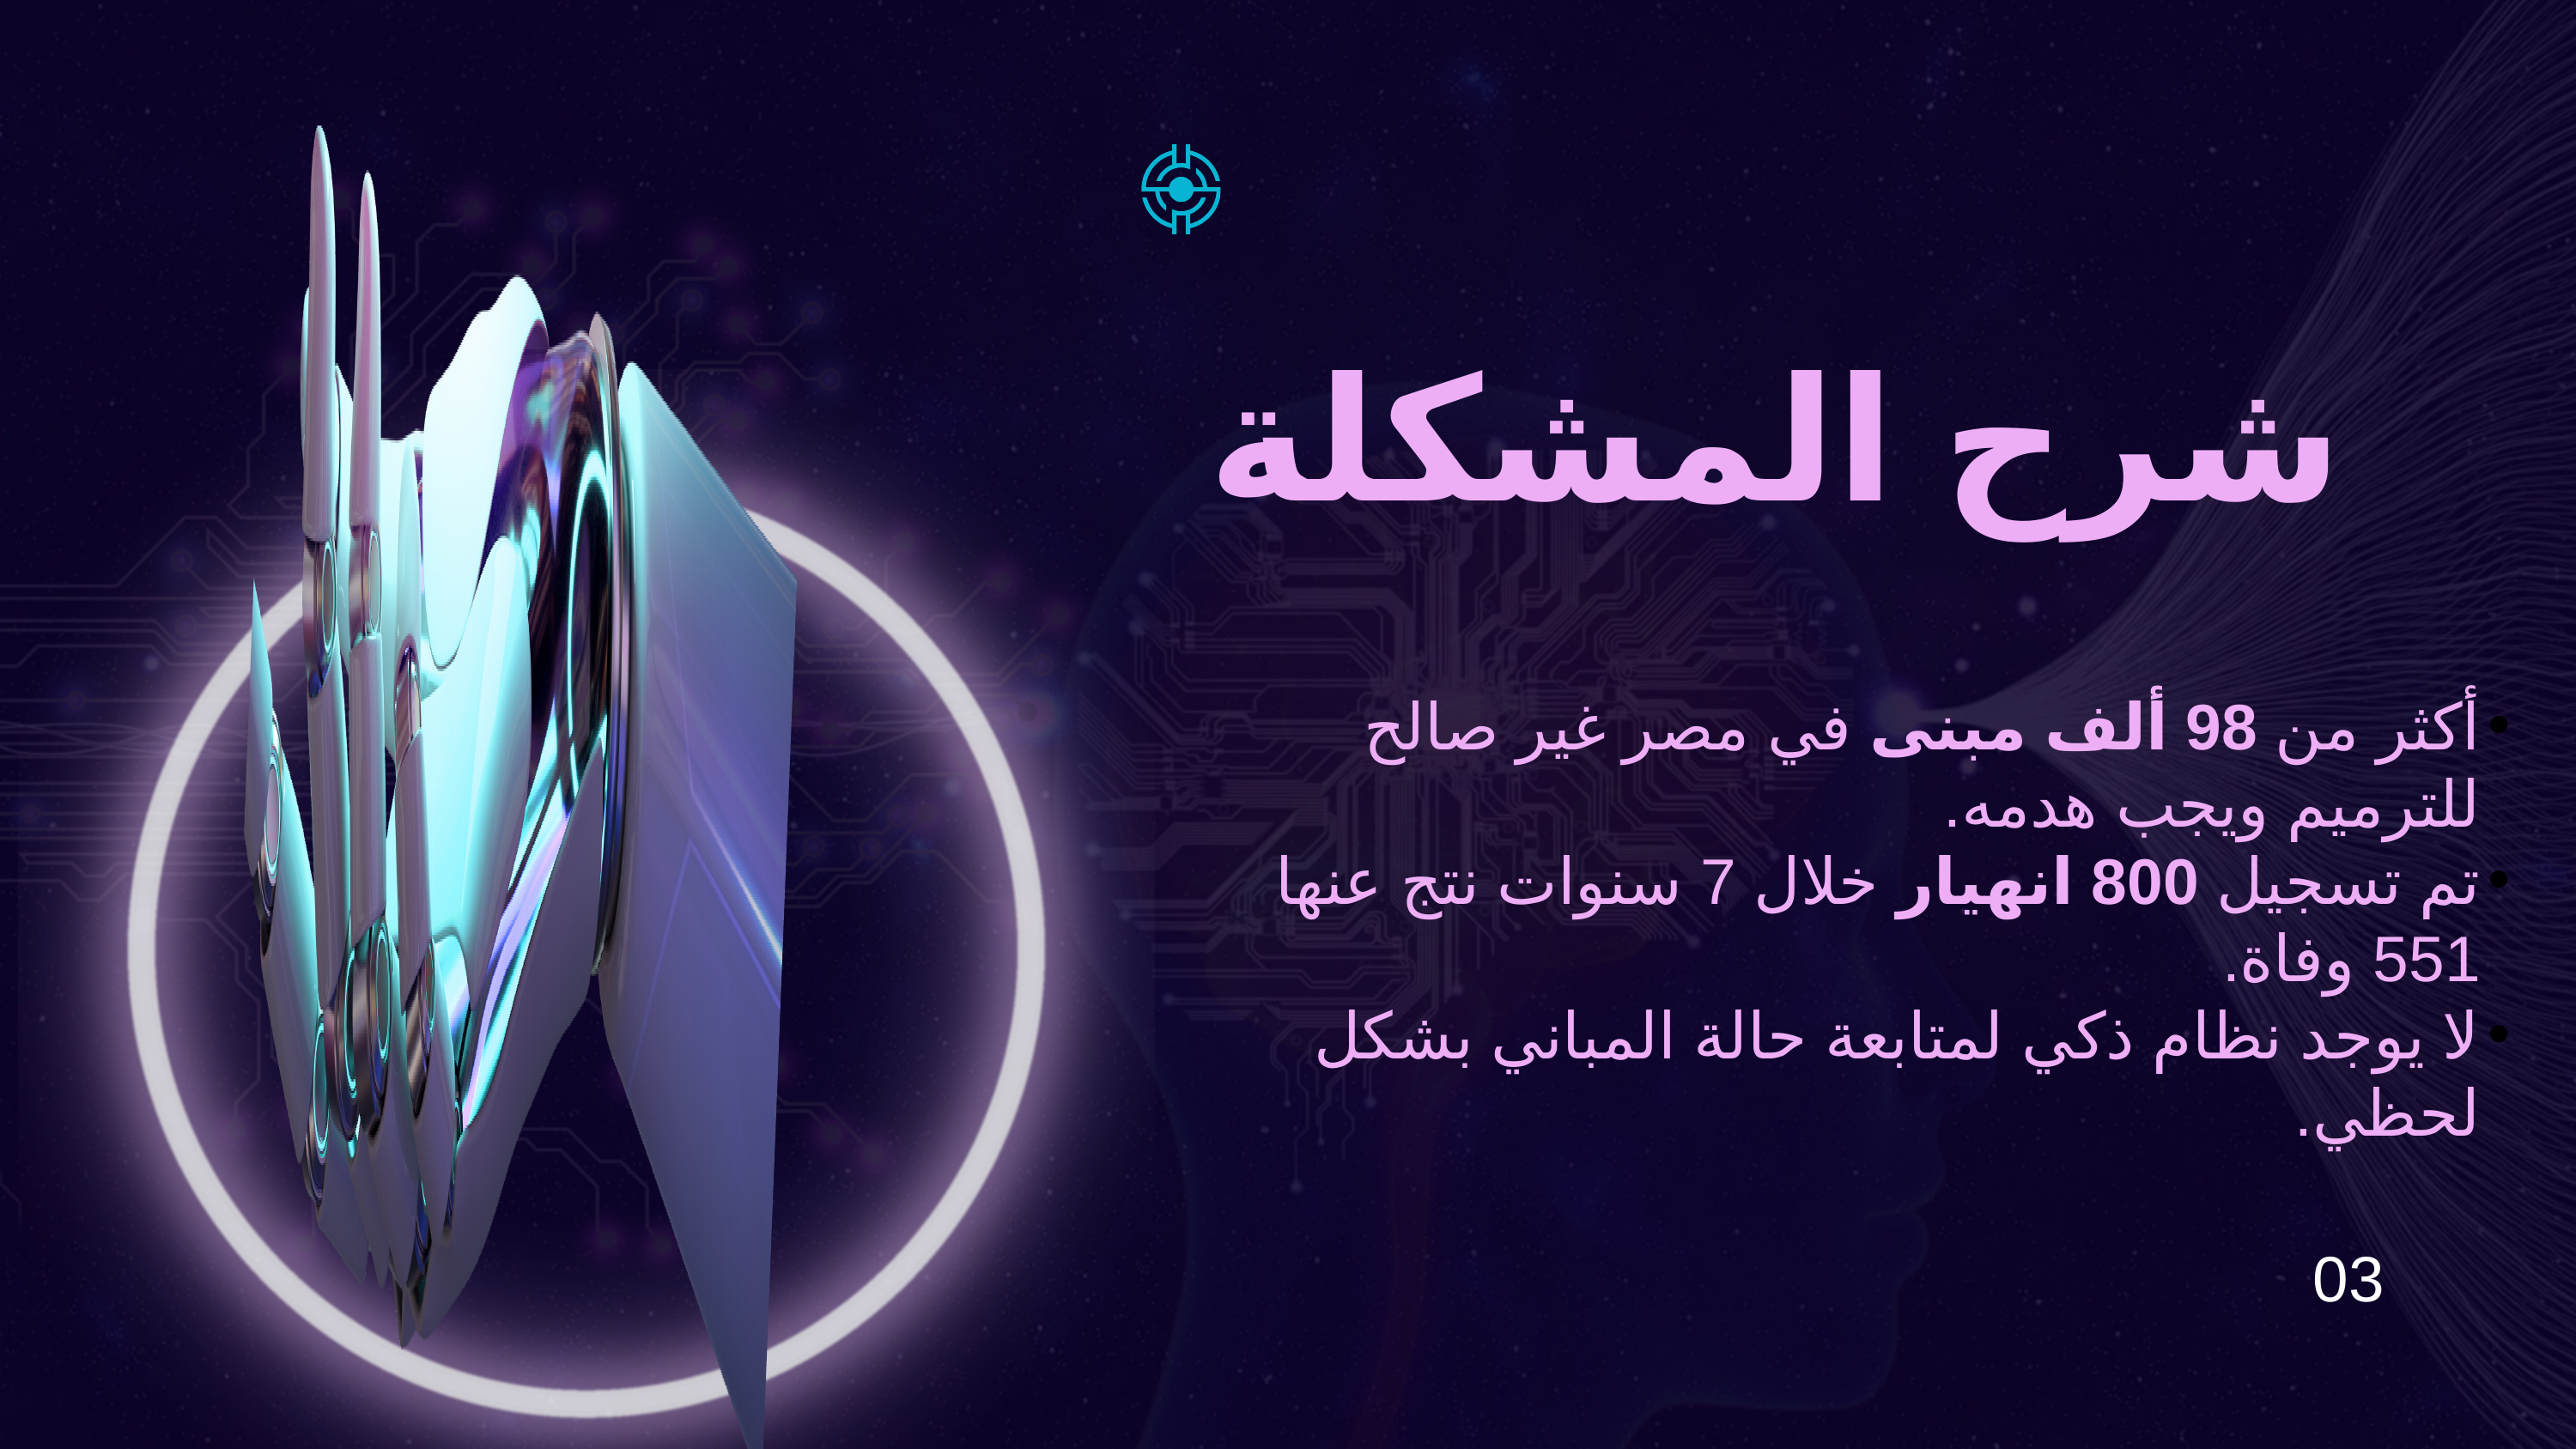

شرح المشكلة

أكثر من 98 ألف مبنى في مصر غير صالح للترميم ويجب هدمه.
تم تسجيل 800 انهيار خلال 7 سنوات نتج عنها 551 وفاة.
لا يوجد نظام ذكي لمتابعة حالة المباني بشكل لحظي.
03